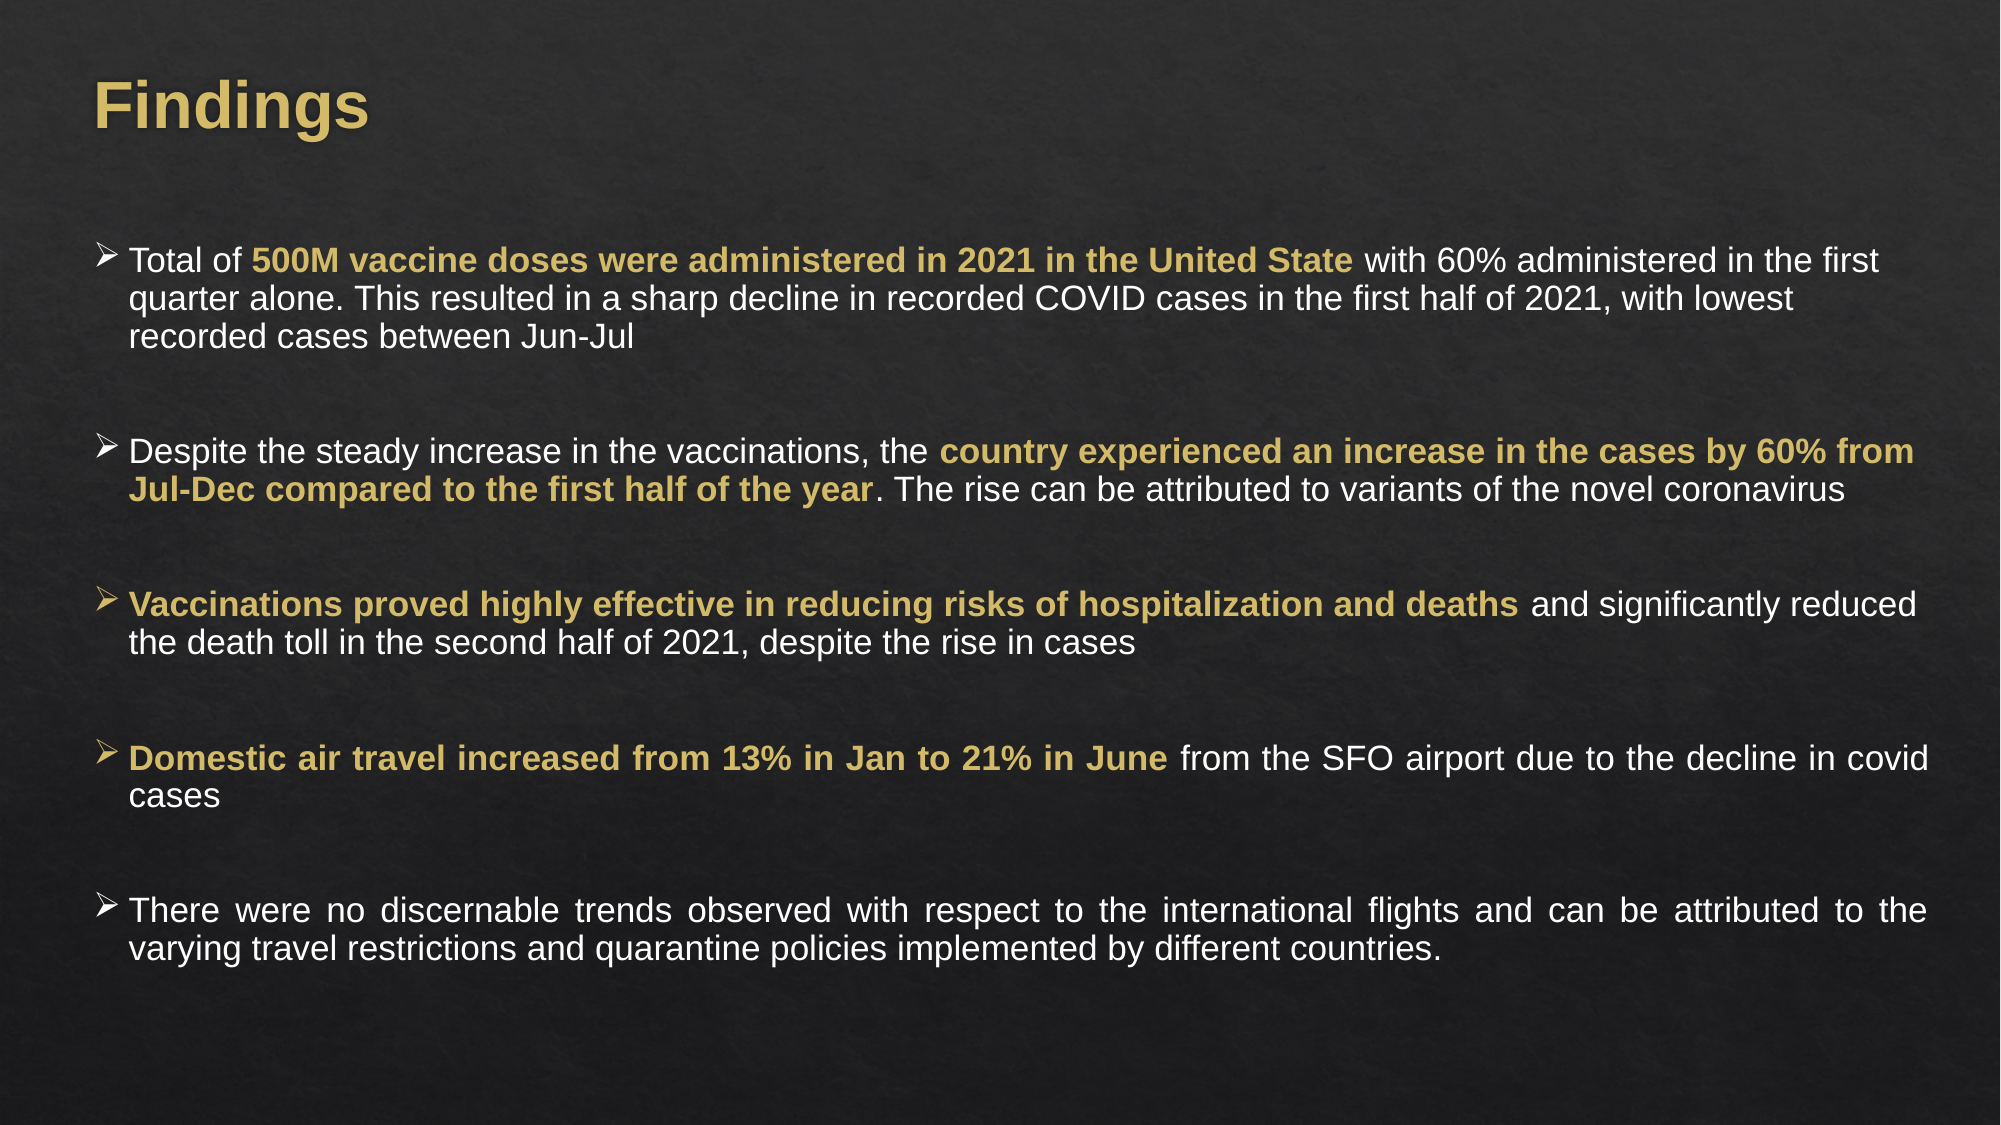

Findings
Total of 500M vaccine doses were administered in 2021 in the United State with 60% administered in the first quarter alone. This resulted in a sharp decline in recorded COVID cases in the first half of 2021, with lowest recorded cases between Jun-Jul

Despite the steady increase in the vaccinations, the country experienced an increase in the cases by 60% from Jul-Dec compared to the first half of the year. The rise can be attributed to variants of the novel coronavirus

Vaccinations proved highly effective in reducing risks of hospitalization and deaths and significantly reduced the death toll in the second half of 2021, despite the rise in cases

Domestic air travel increased from 13% in Jan to 21% in June from the SFO airport due to the decline in covid cases

There were no discernable trends observed with respect to the international flights and can be attributed to the varying travel restrictions and quarantine policies implemented by different countries.